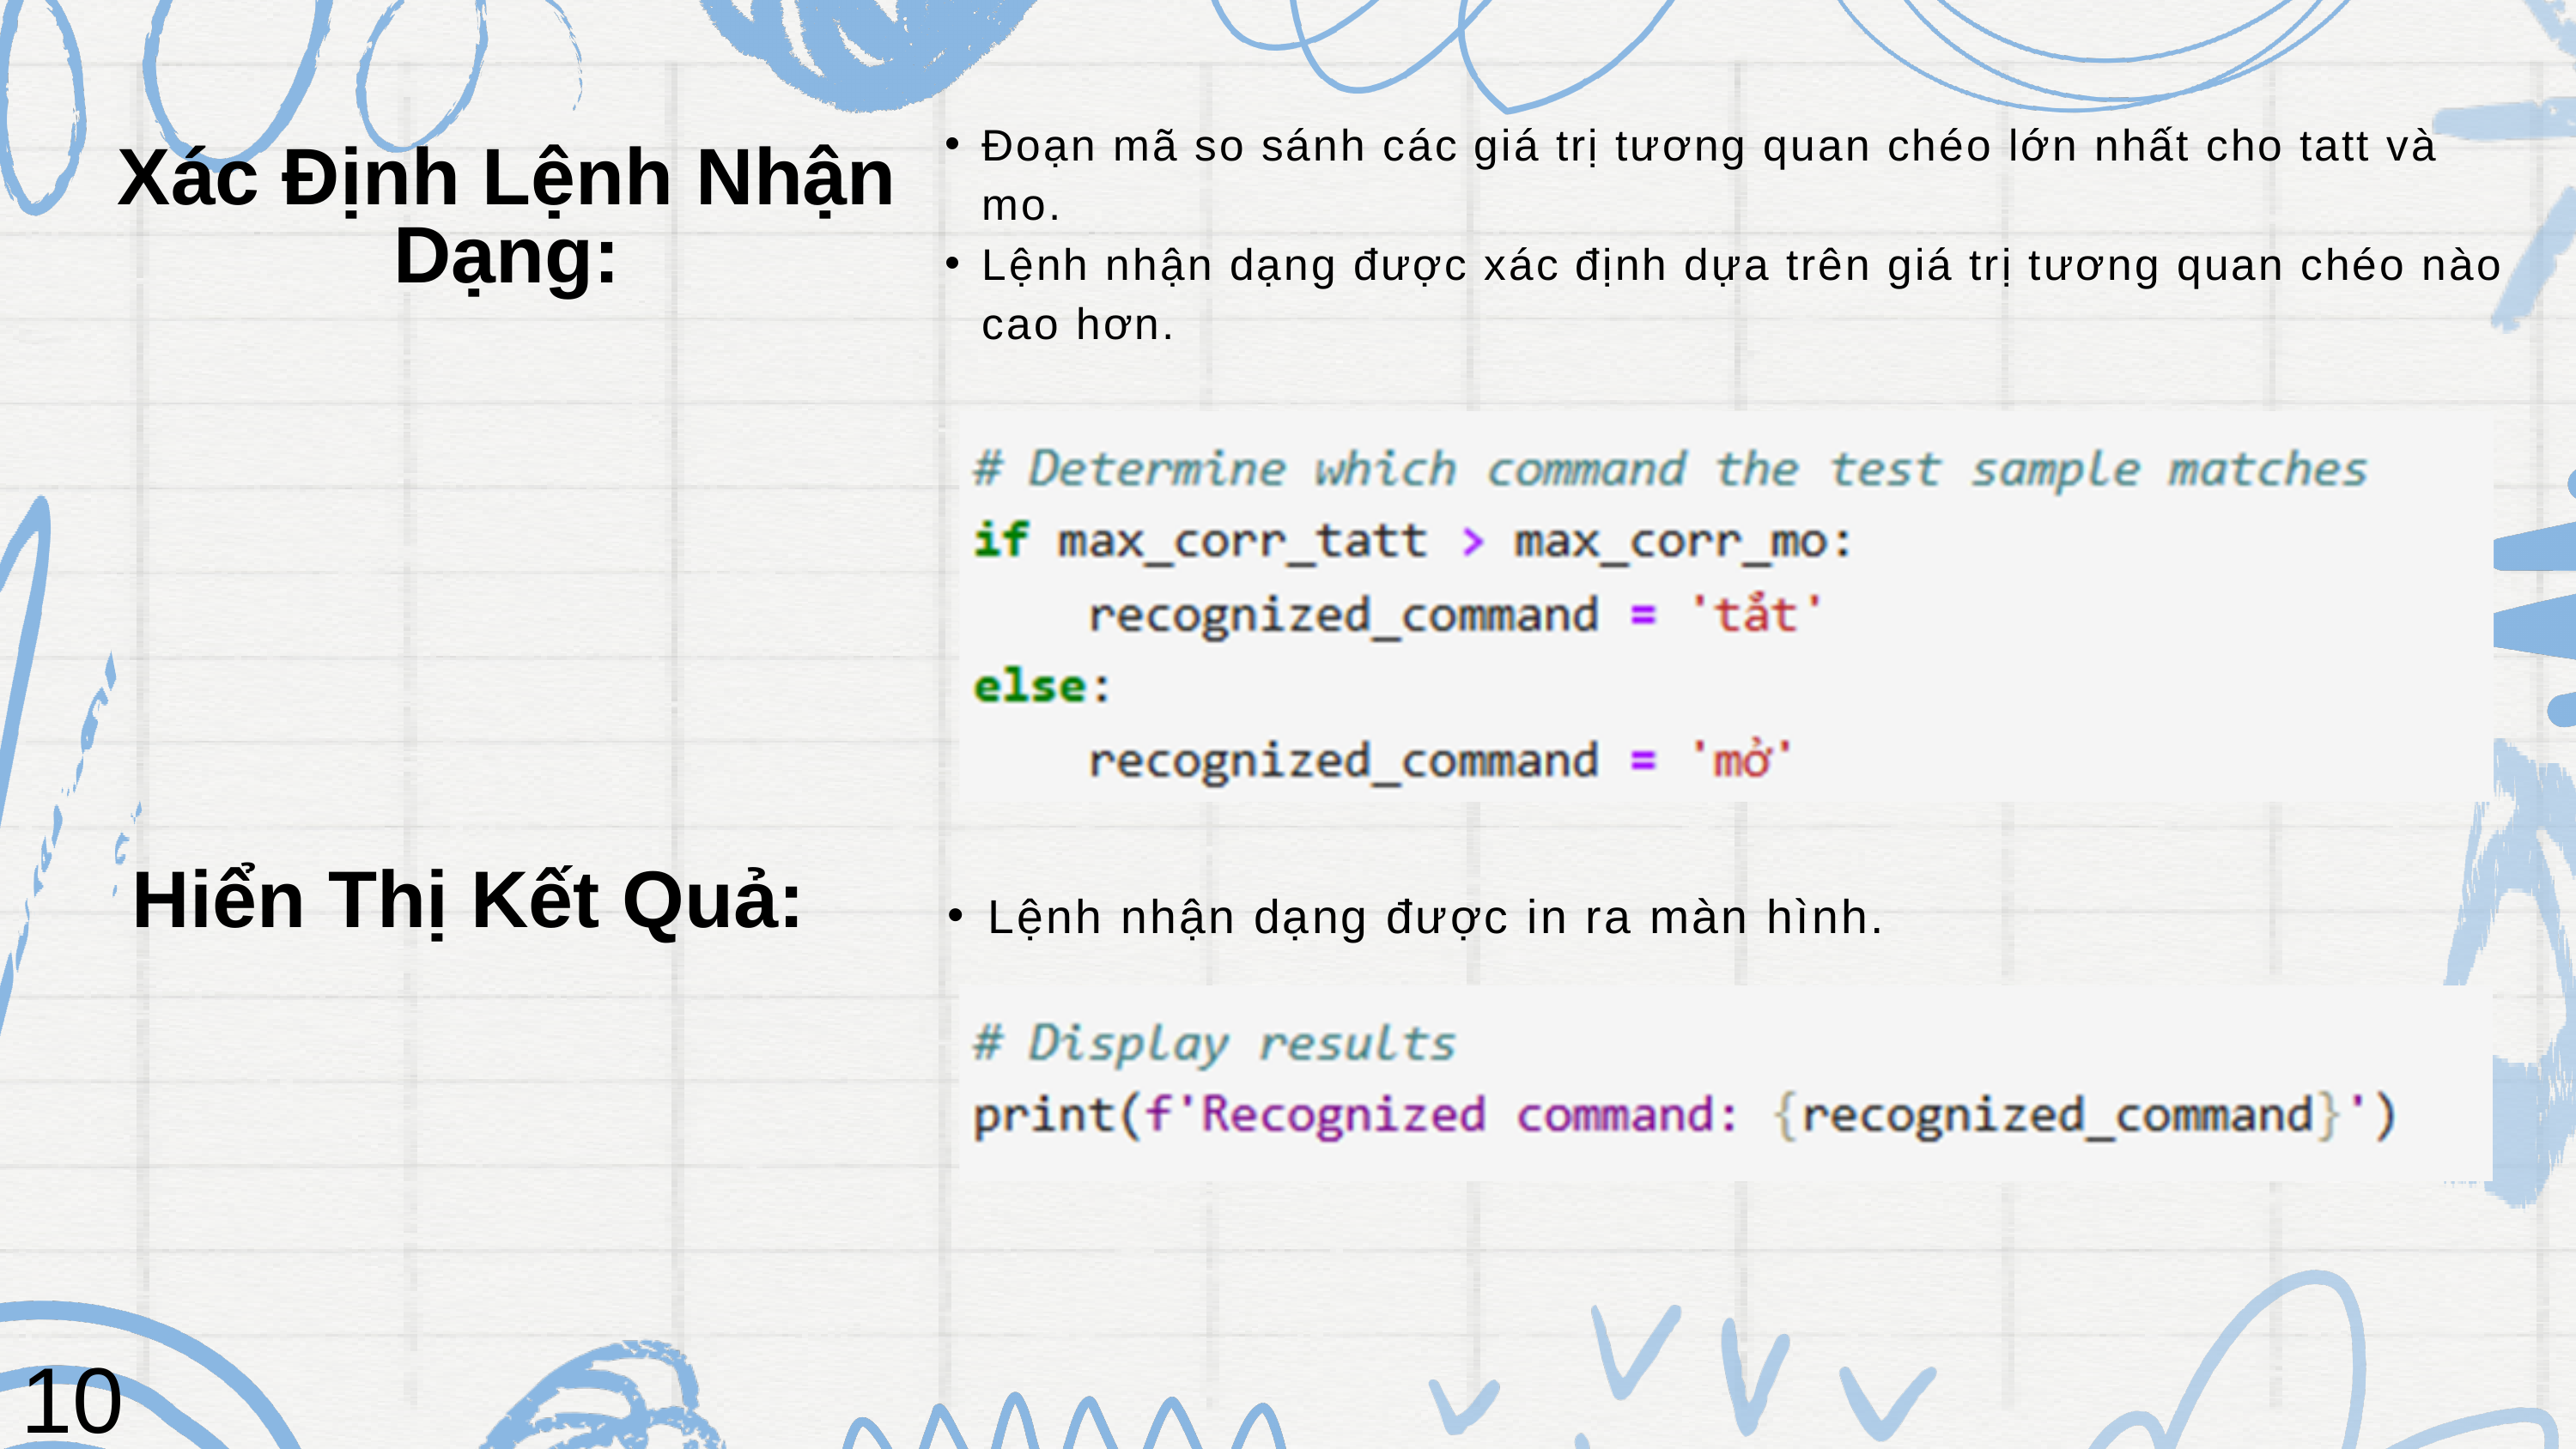

Đoạn mã so sánh các giá trị tương quan chéo lớn nhất cho tatt và mo.
Lệnh nhận dạng được xác định dựa trên giá trị tương quan chéo nào cao hơn.

Xác Định Lệnh Nhận Dạng:

Hiển Thị Kết Quả:

Lệnh nhận dạng được in ra màn hình.

10